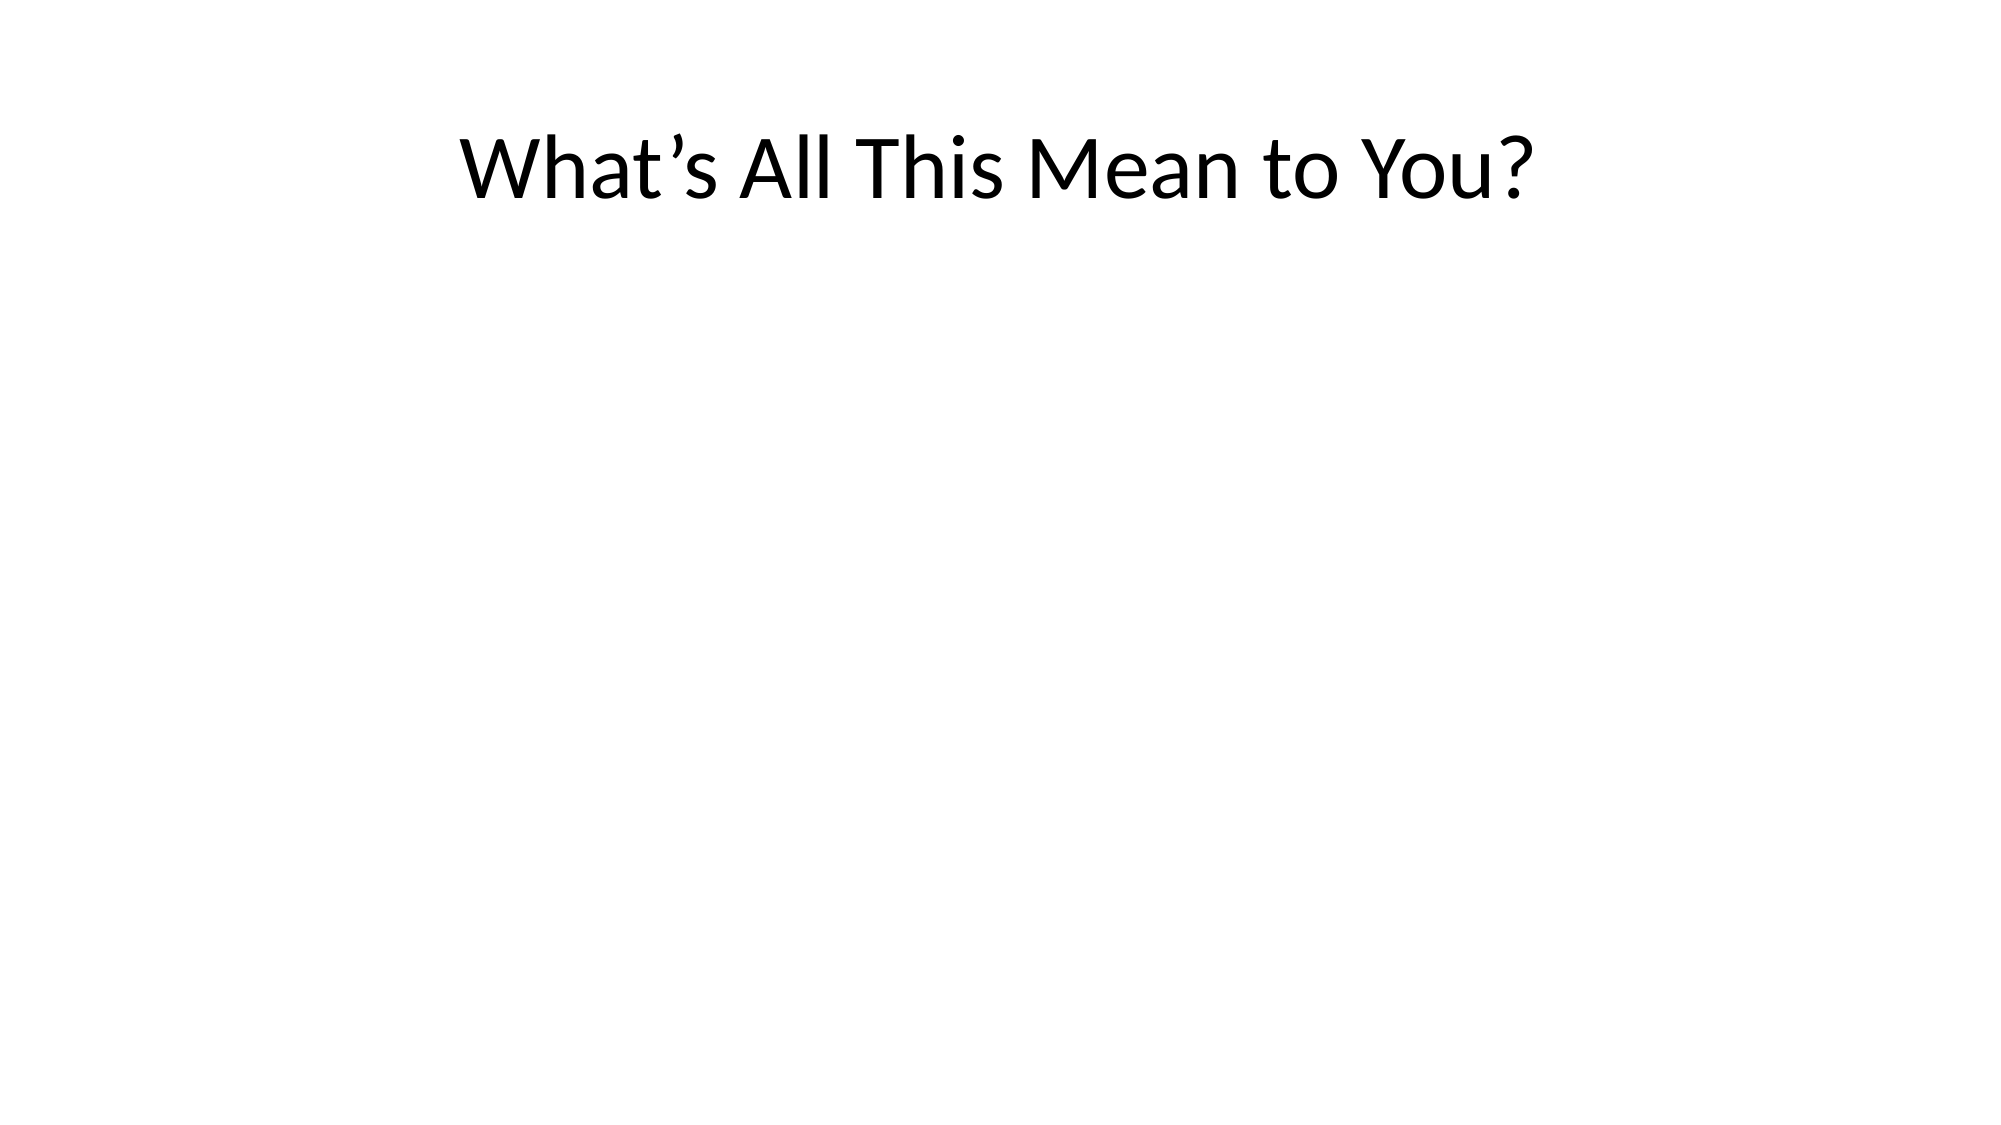

# What’s All This Mean to You?